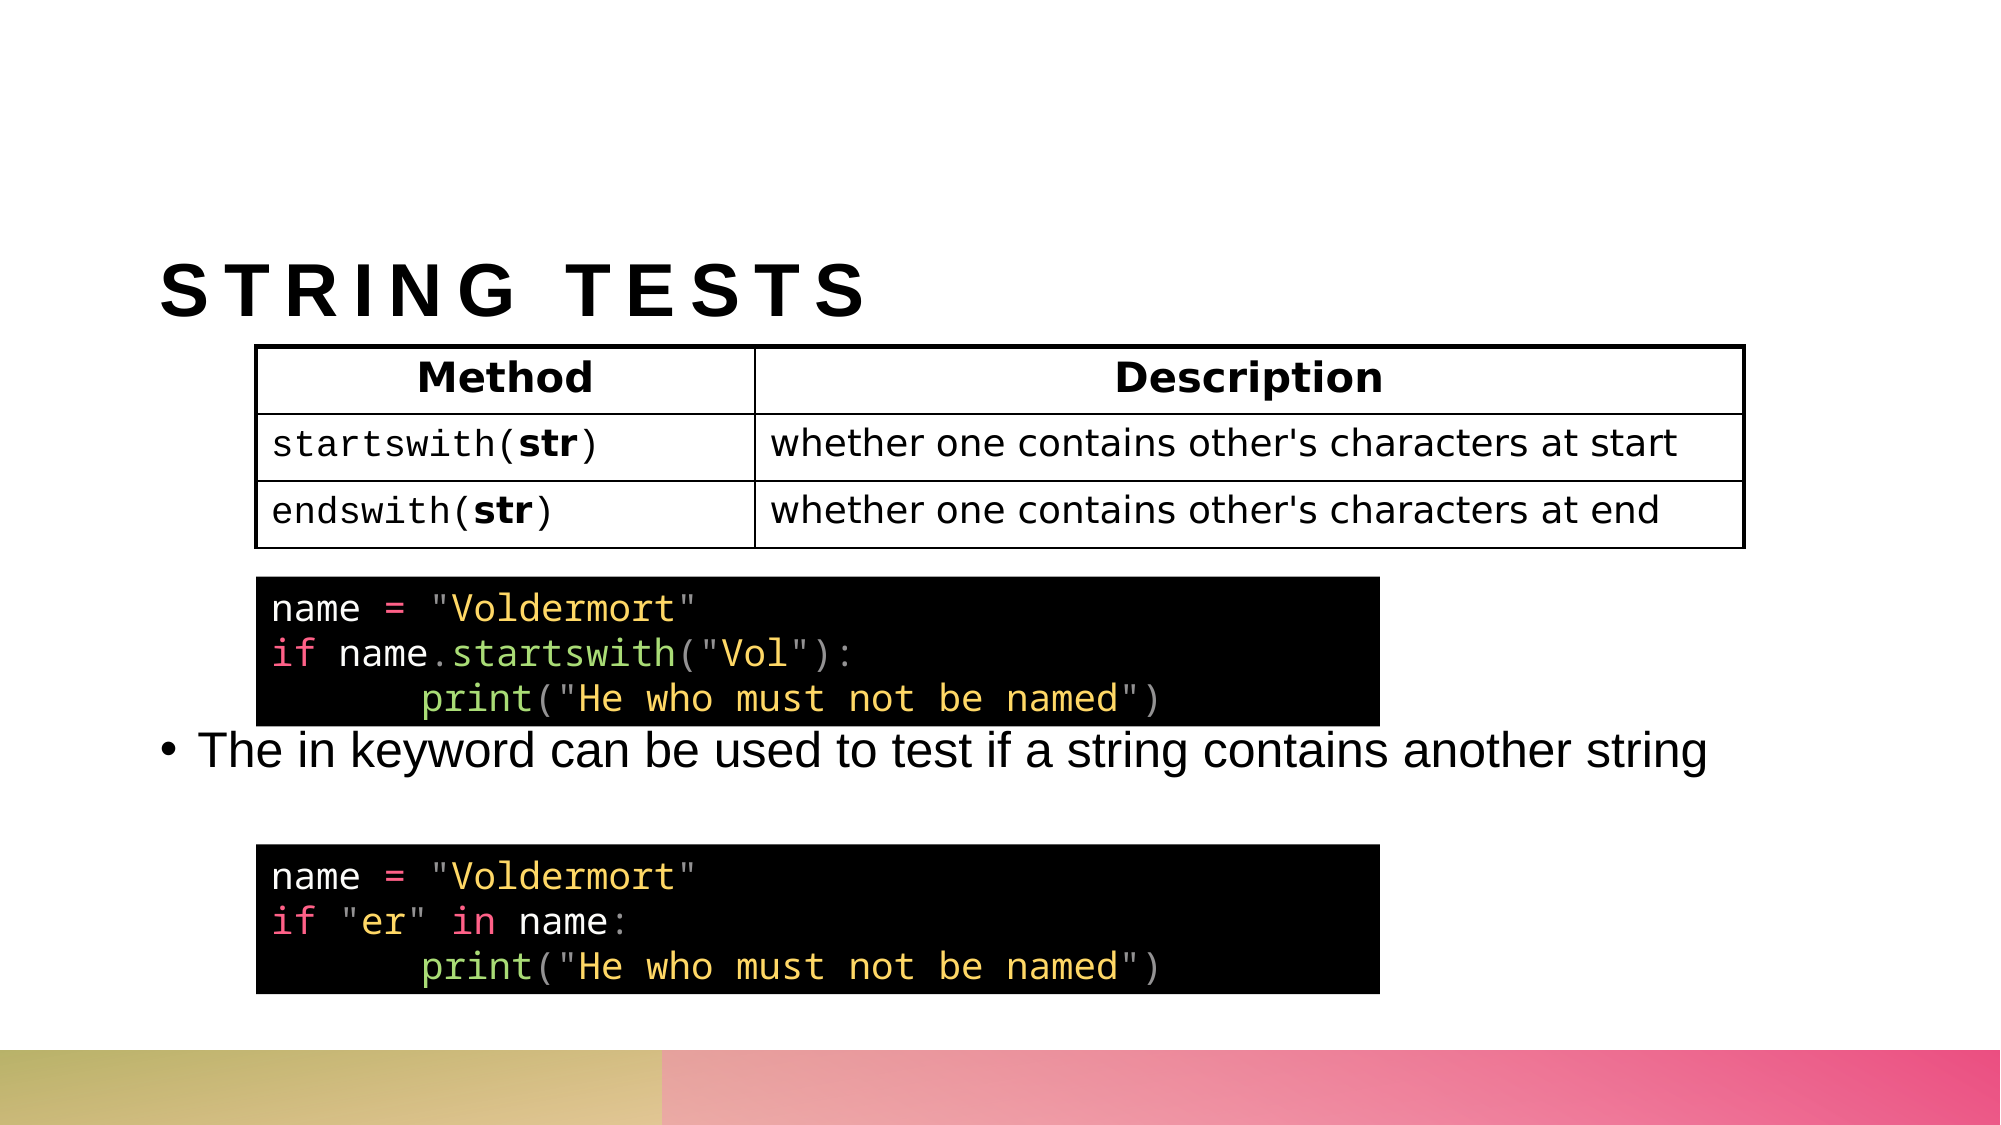

# STRING TESTS

The in keyword can be used to test if a string contains another string

| Method | Description |
| --- | --- |
| startswith(str) | whether one contains other's characters at start |
| endswith(str) | whether one contains other's characters at end |
name = "Voldermort"
if name.startswith("Vol"):
	print("He who must not be named")
name = "Voldermort"
if "er" in name:
	print("He who must not be named")